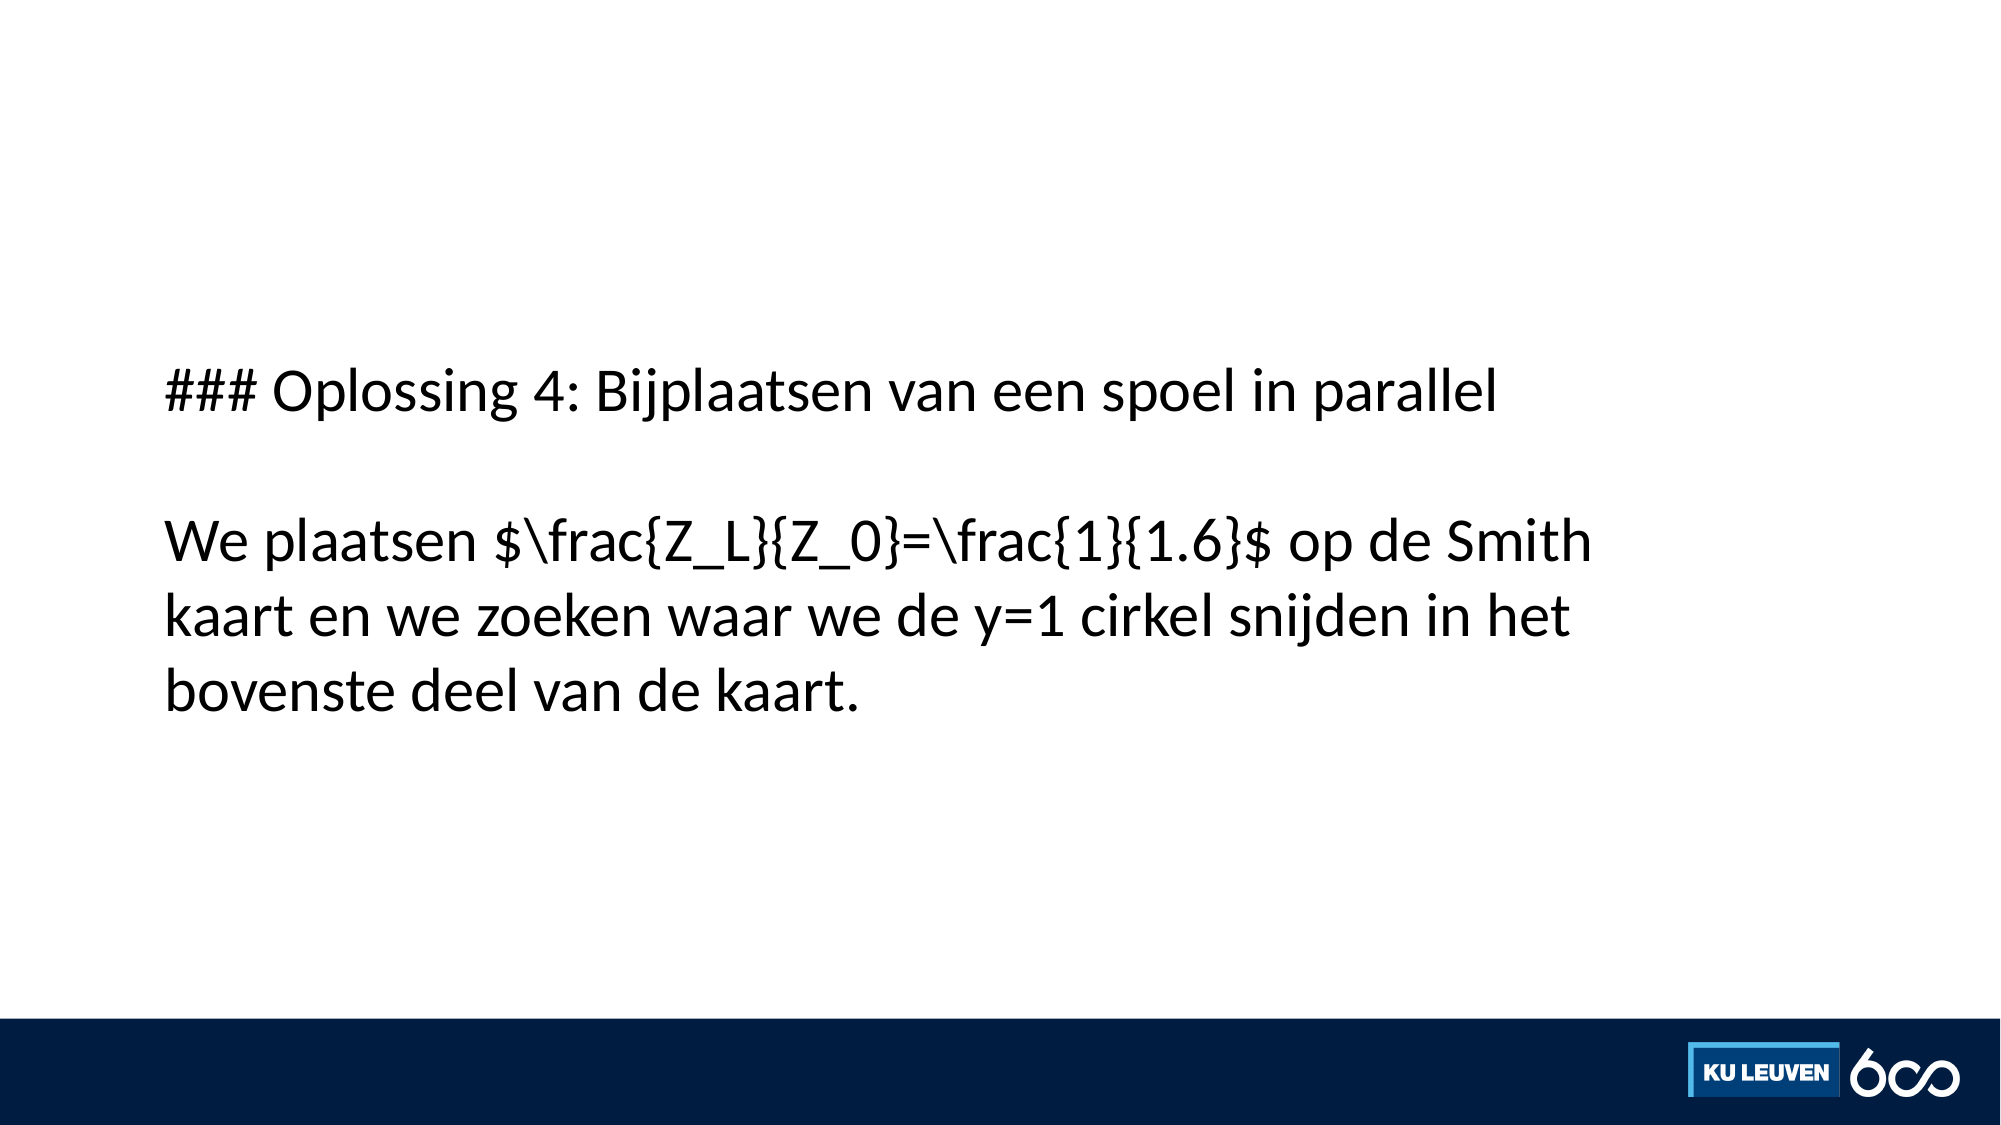

#
### Oplossing 4: Bijplaatsen van een spoel in parallel

We plaatsen $\frac{Z_L}{Z_0}=\frac{1}{1.6}$ op de Smith kaart en we zoeken waar we de y=1 cirkel snijden in het bovenste deel van de kaart.